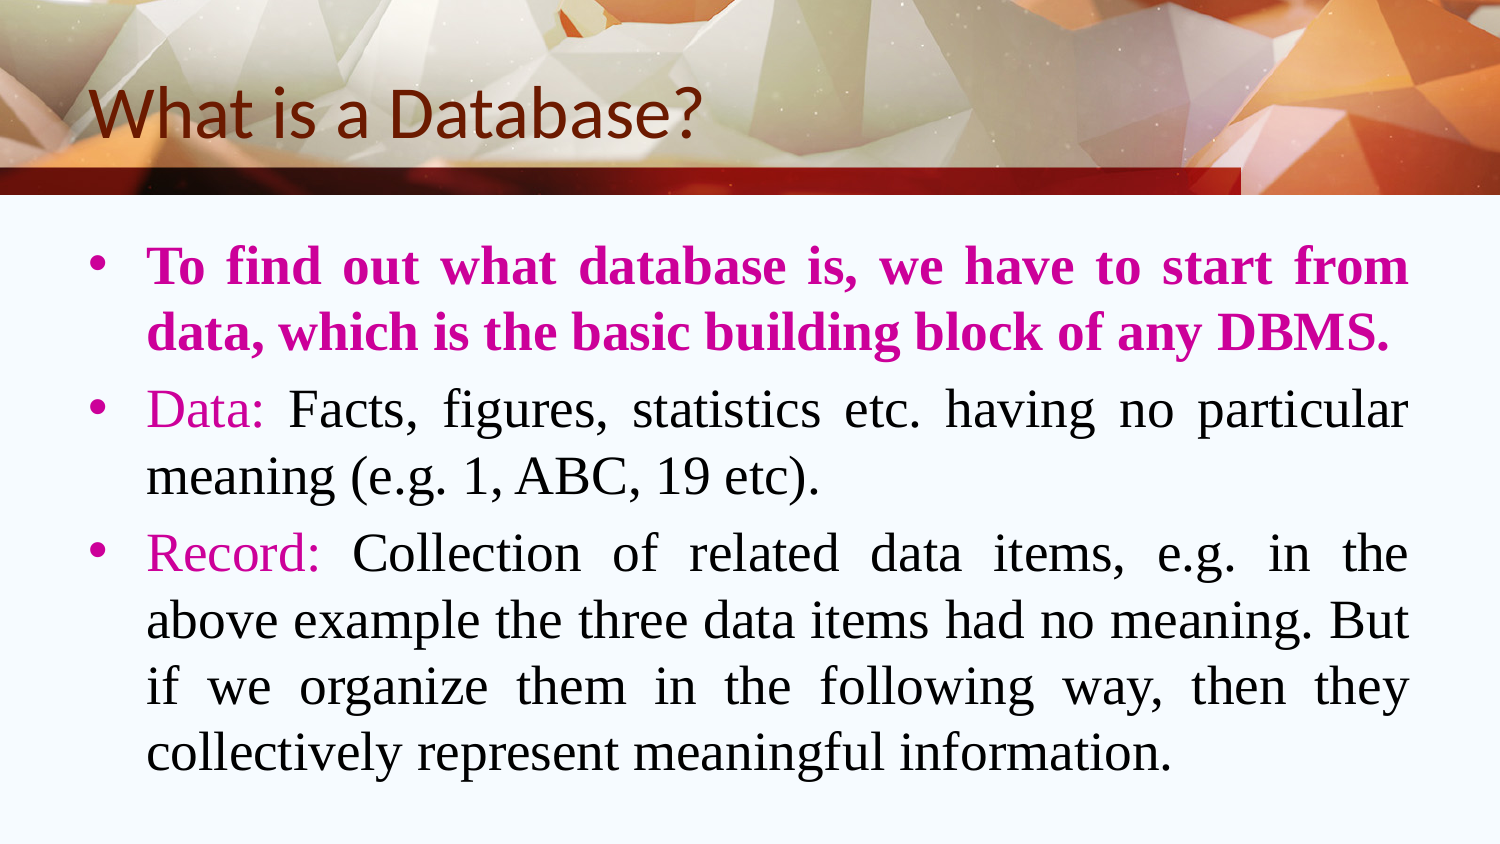

# What is a Database?
To find out what database is, we have to start from data, which is the basic building block of any DBMS.
Data: Facts, figures, statistics etc. having no particular meaning (e.g. 1, ABC, 19 etc).
Record: Collection of related data items, e.g. in the above example the three data items had no meaning. But if we organize them in the following way, then they collectively represent meaningful information.